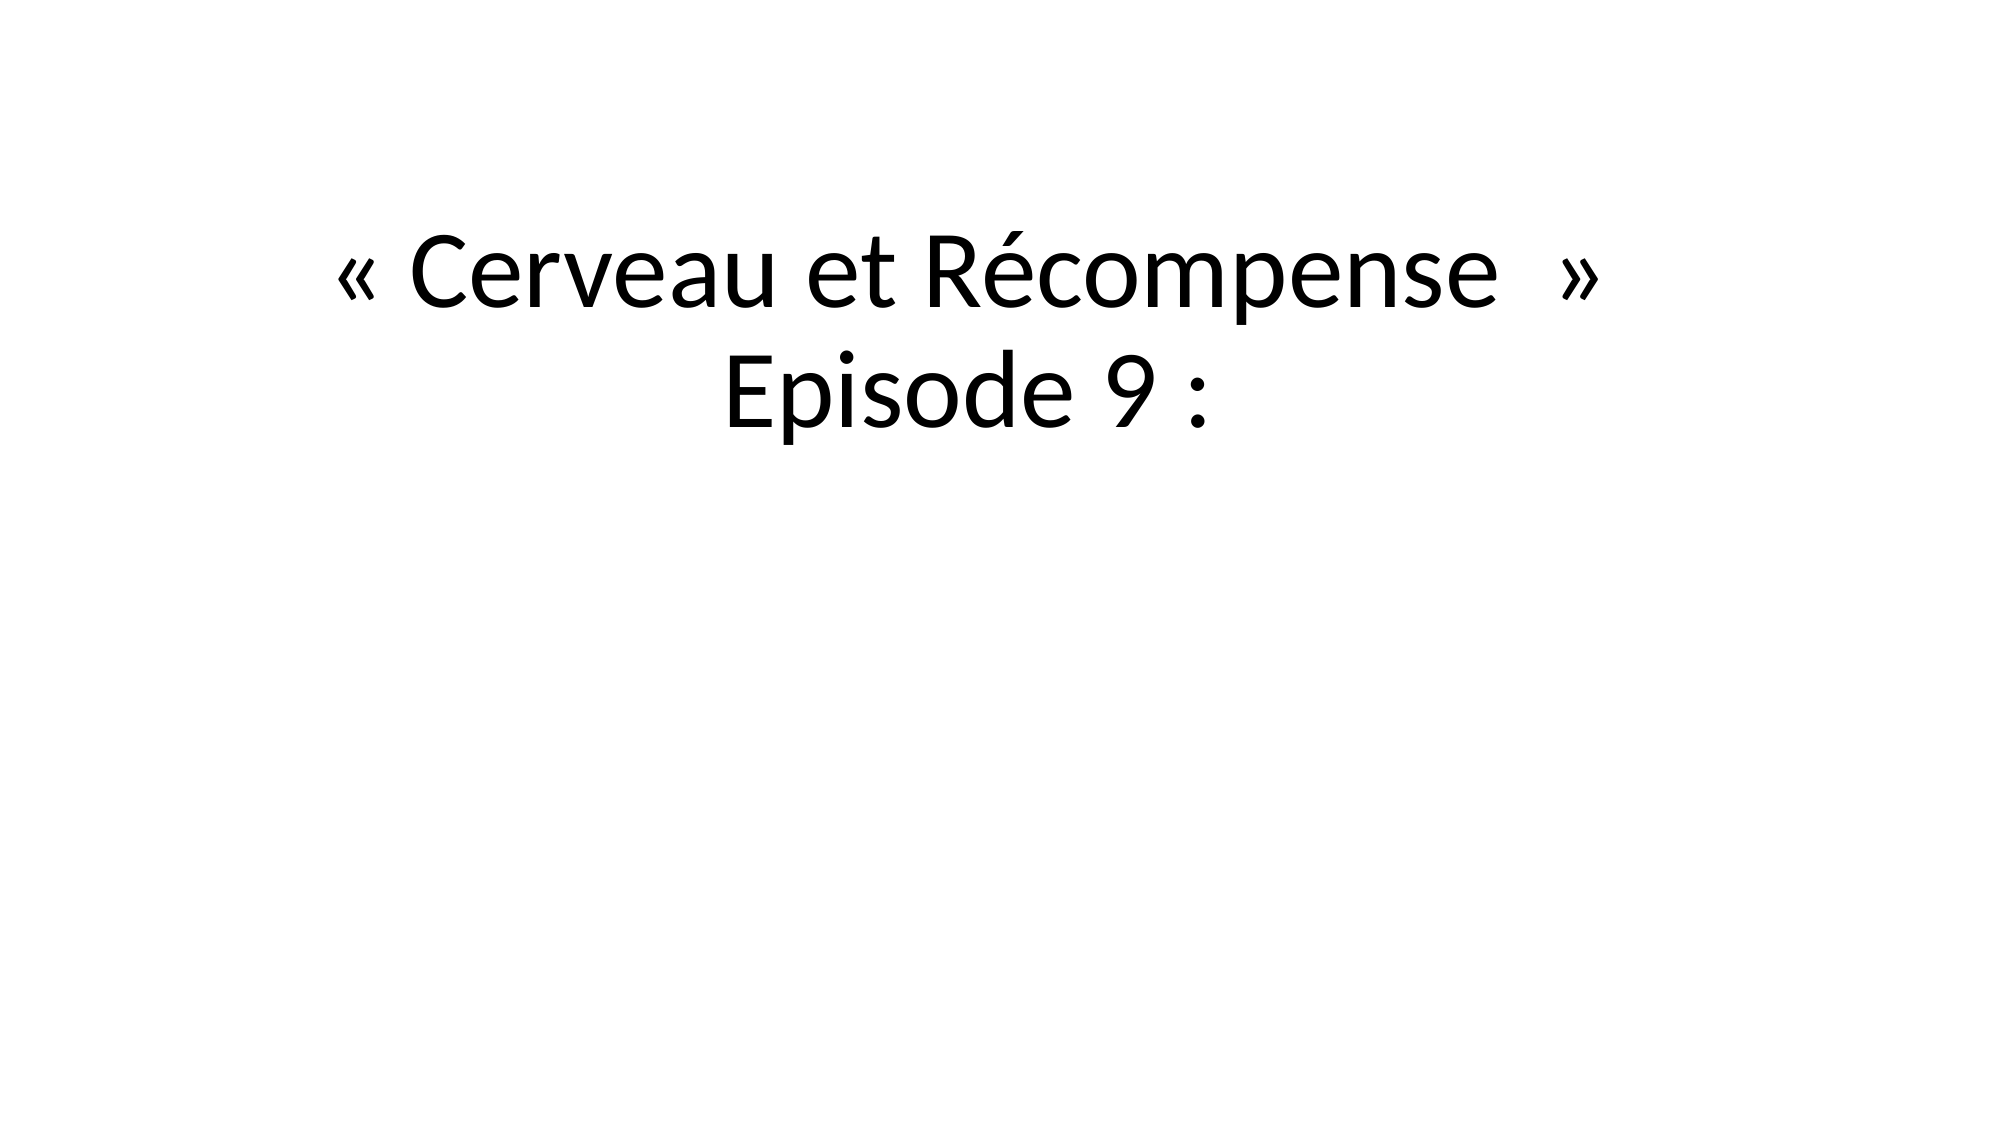

# « Cerveau et Récompense  » Episode 9 :